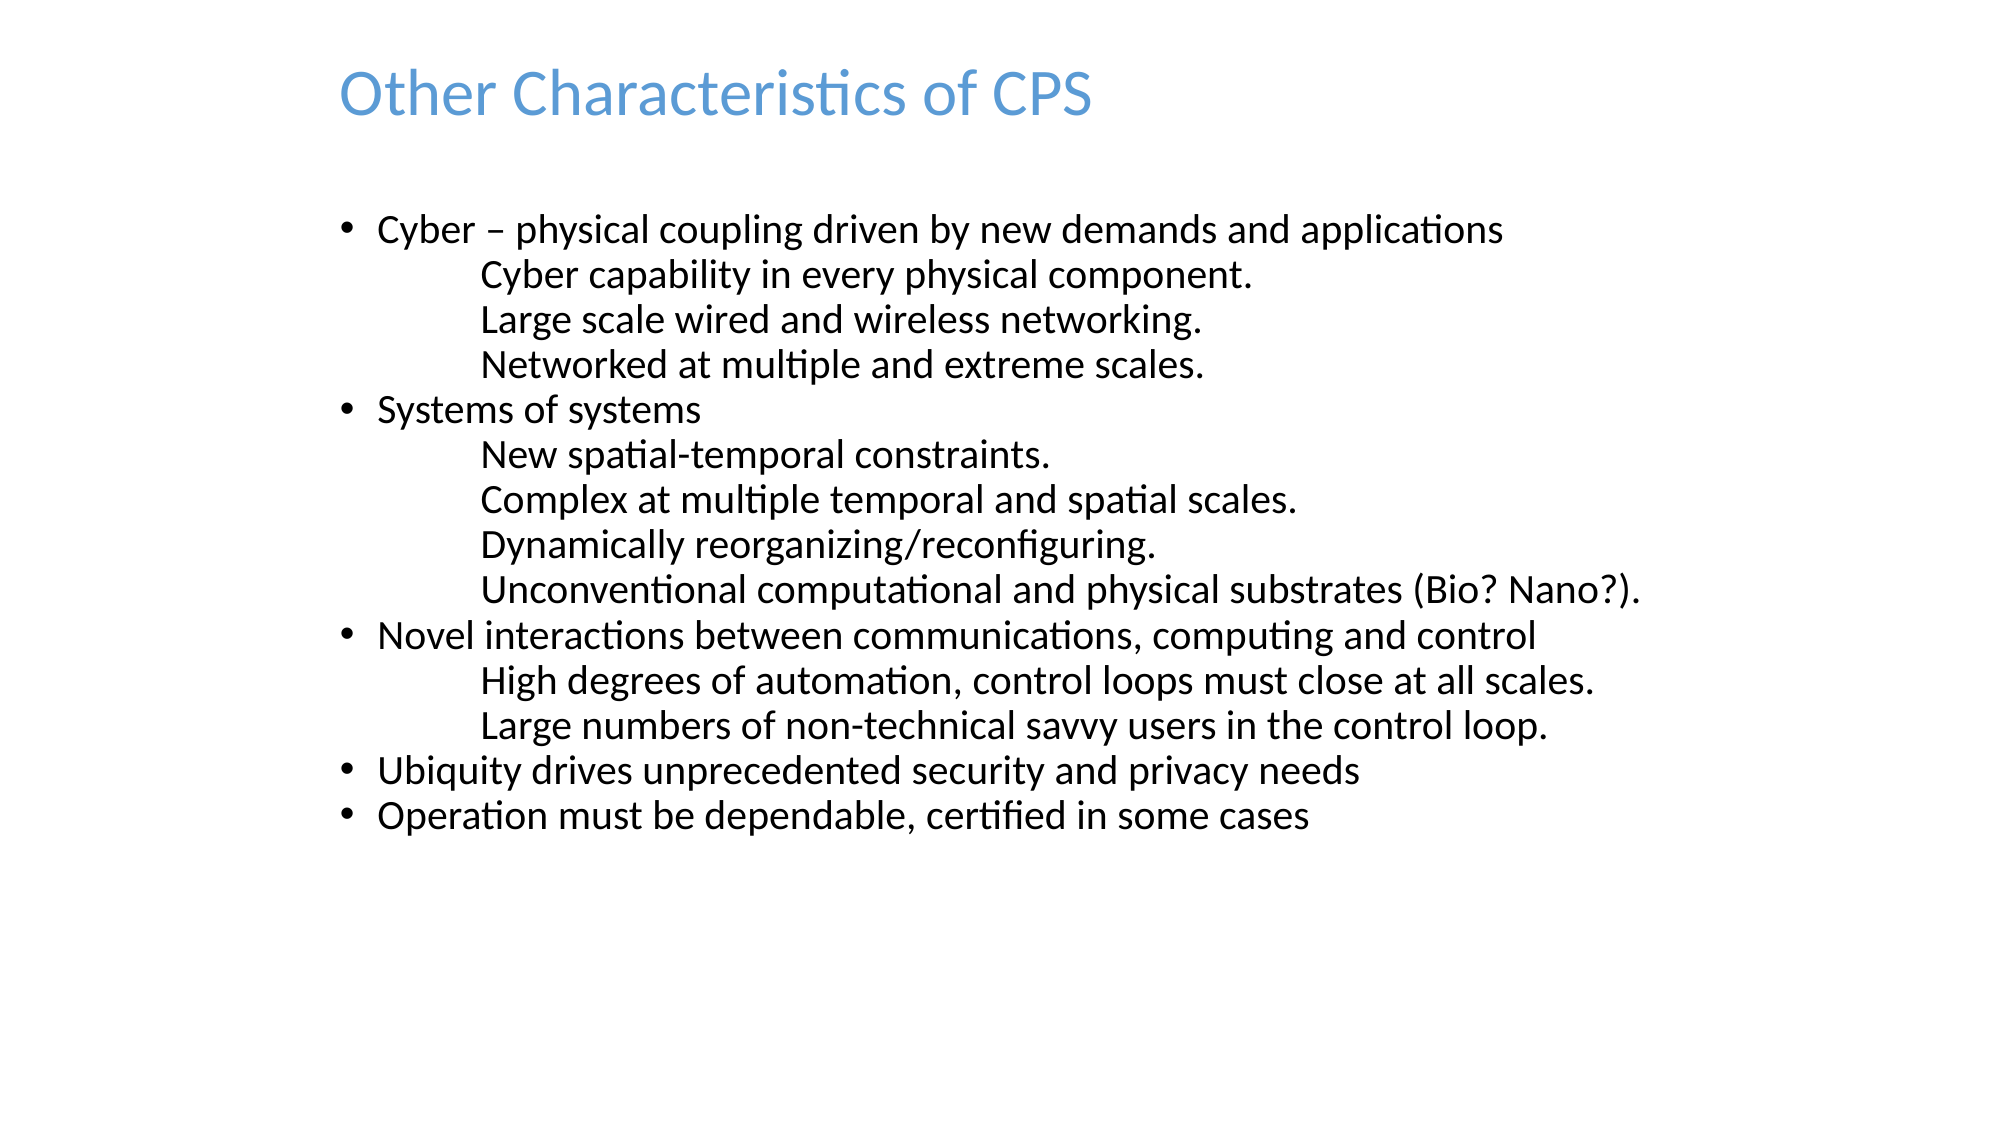

# Other Characteristics of CPS
Cyber – physical coupling driven by new demands and applications
Cyber capability in every physical component.
Large scale wired and wireless networking.
Networked at multiple and extreme scales.
Systems of systems
New spatial-temporal constraints.
Complex at multiple temporal and spatial scales.
Dynamically reorganizing/reconfiguring.
Unconventional computational and physical substrates (Bio? Nano?).
Novel interactions between communications, computing and control
High degrees of automation, control loops must close at all scales.
Large numbers of non-technical savvy users in the control loop.
Ubiquity drives unprecedented security and privacy needs
Operation must be dependable, certified in some cases